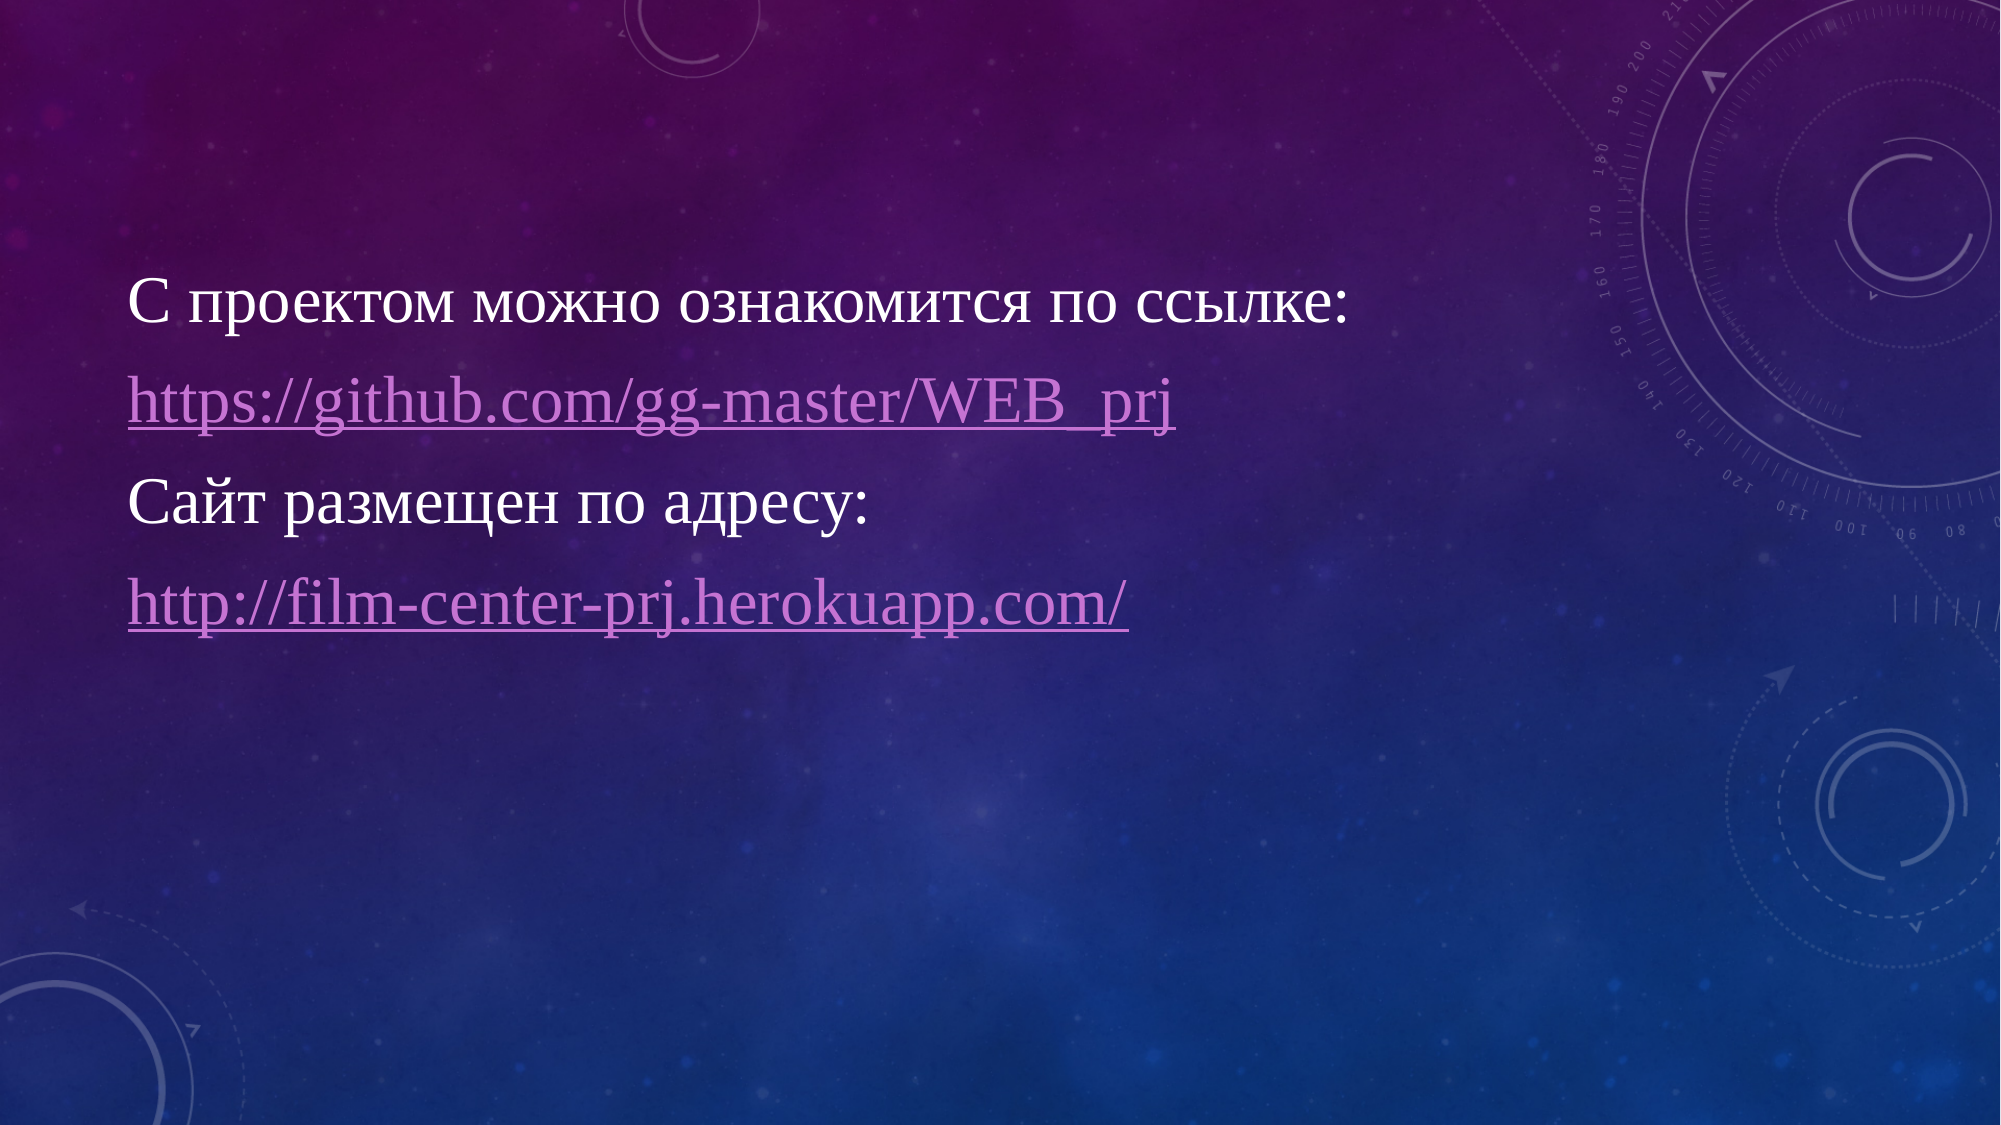

#
С проектом можно ознакомится по ссылке:
https://github.com/gg-master/WEB_prj
Сайт размещен по адресу:
http://film-center-prj.herokuapp.com/